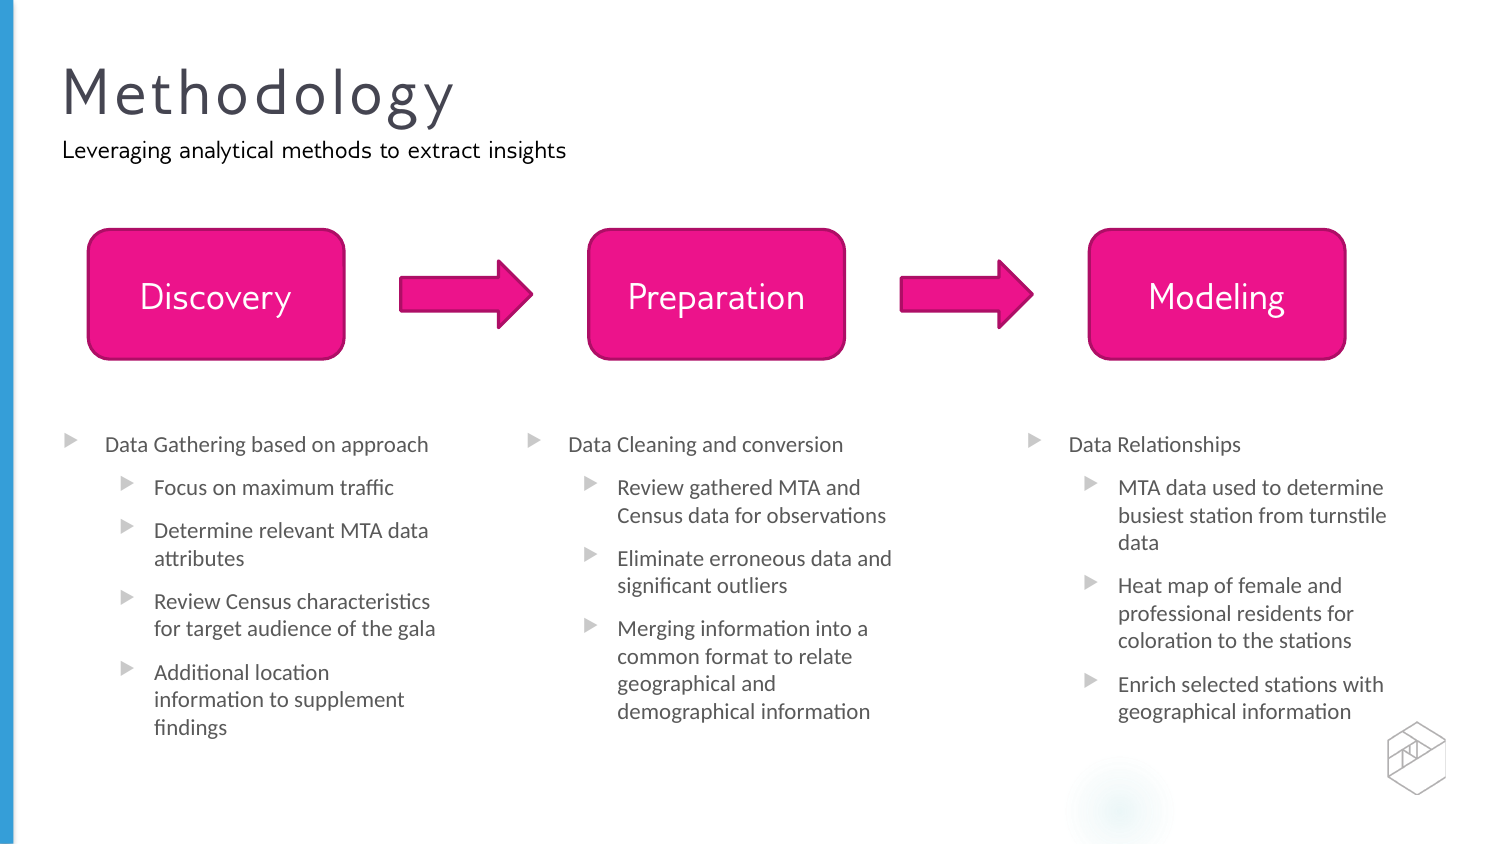

# Methodology
Leveraging analytical methods to extract insights
Discovery
Preparation
Modeling

Data Gathering based on approach
Focus on maximum traffic
Determine relevant MTA data attributes
Review Census characteristics for target audience of the gala
Additional location information to supplement findings

Data Cleaning and conversion
Review gathered MTA and Census data for observations
Eliminate erroneous data and significant outliers
Merging information into a common format to relate geographical and demographical information

Data Relationships
MTA data used to determine busiest station from turnstile data
Heat map of female and professional residents for coloration to the stations
Enrich selected stations with geographical information